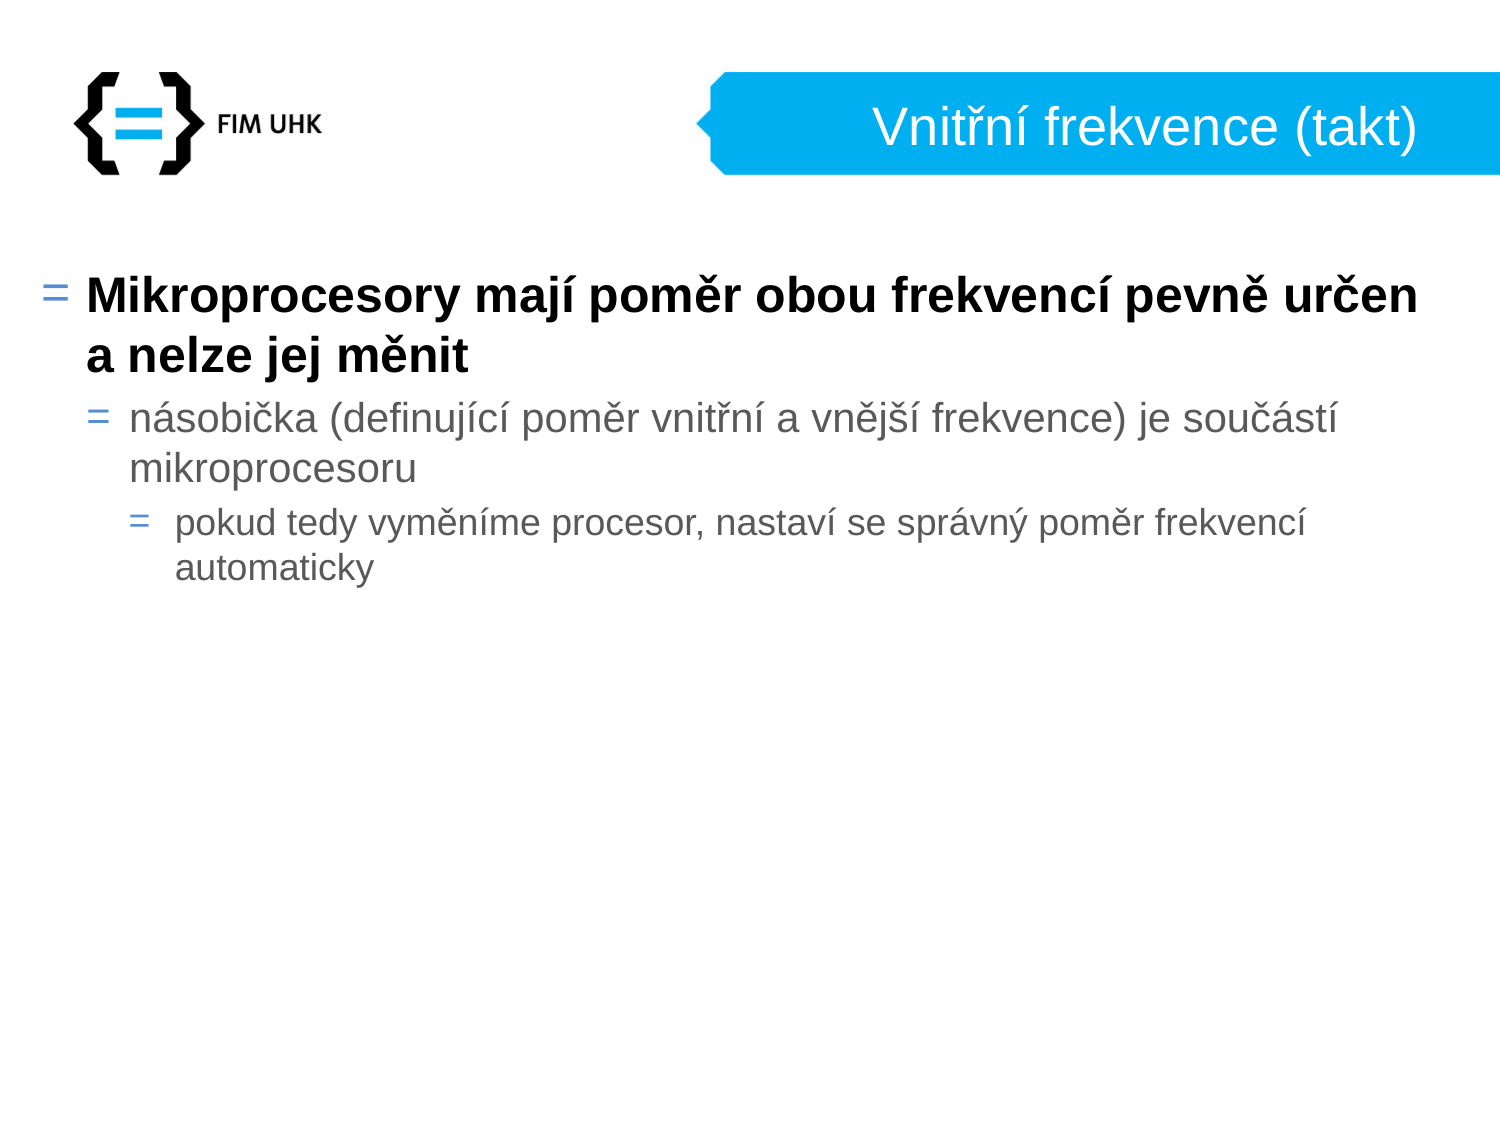

# Vnitřní frekvence (takt)
Mikroprocesory mají poměr obou frekvencí pevně určen a nelze jej měnit
násobička (definující poměr vnitřní a vnější frekvence) je součástí mikroprocesoru
pokud tedy vyměníme procesor, nastaví se správný poměr frekvencí automaticky